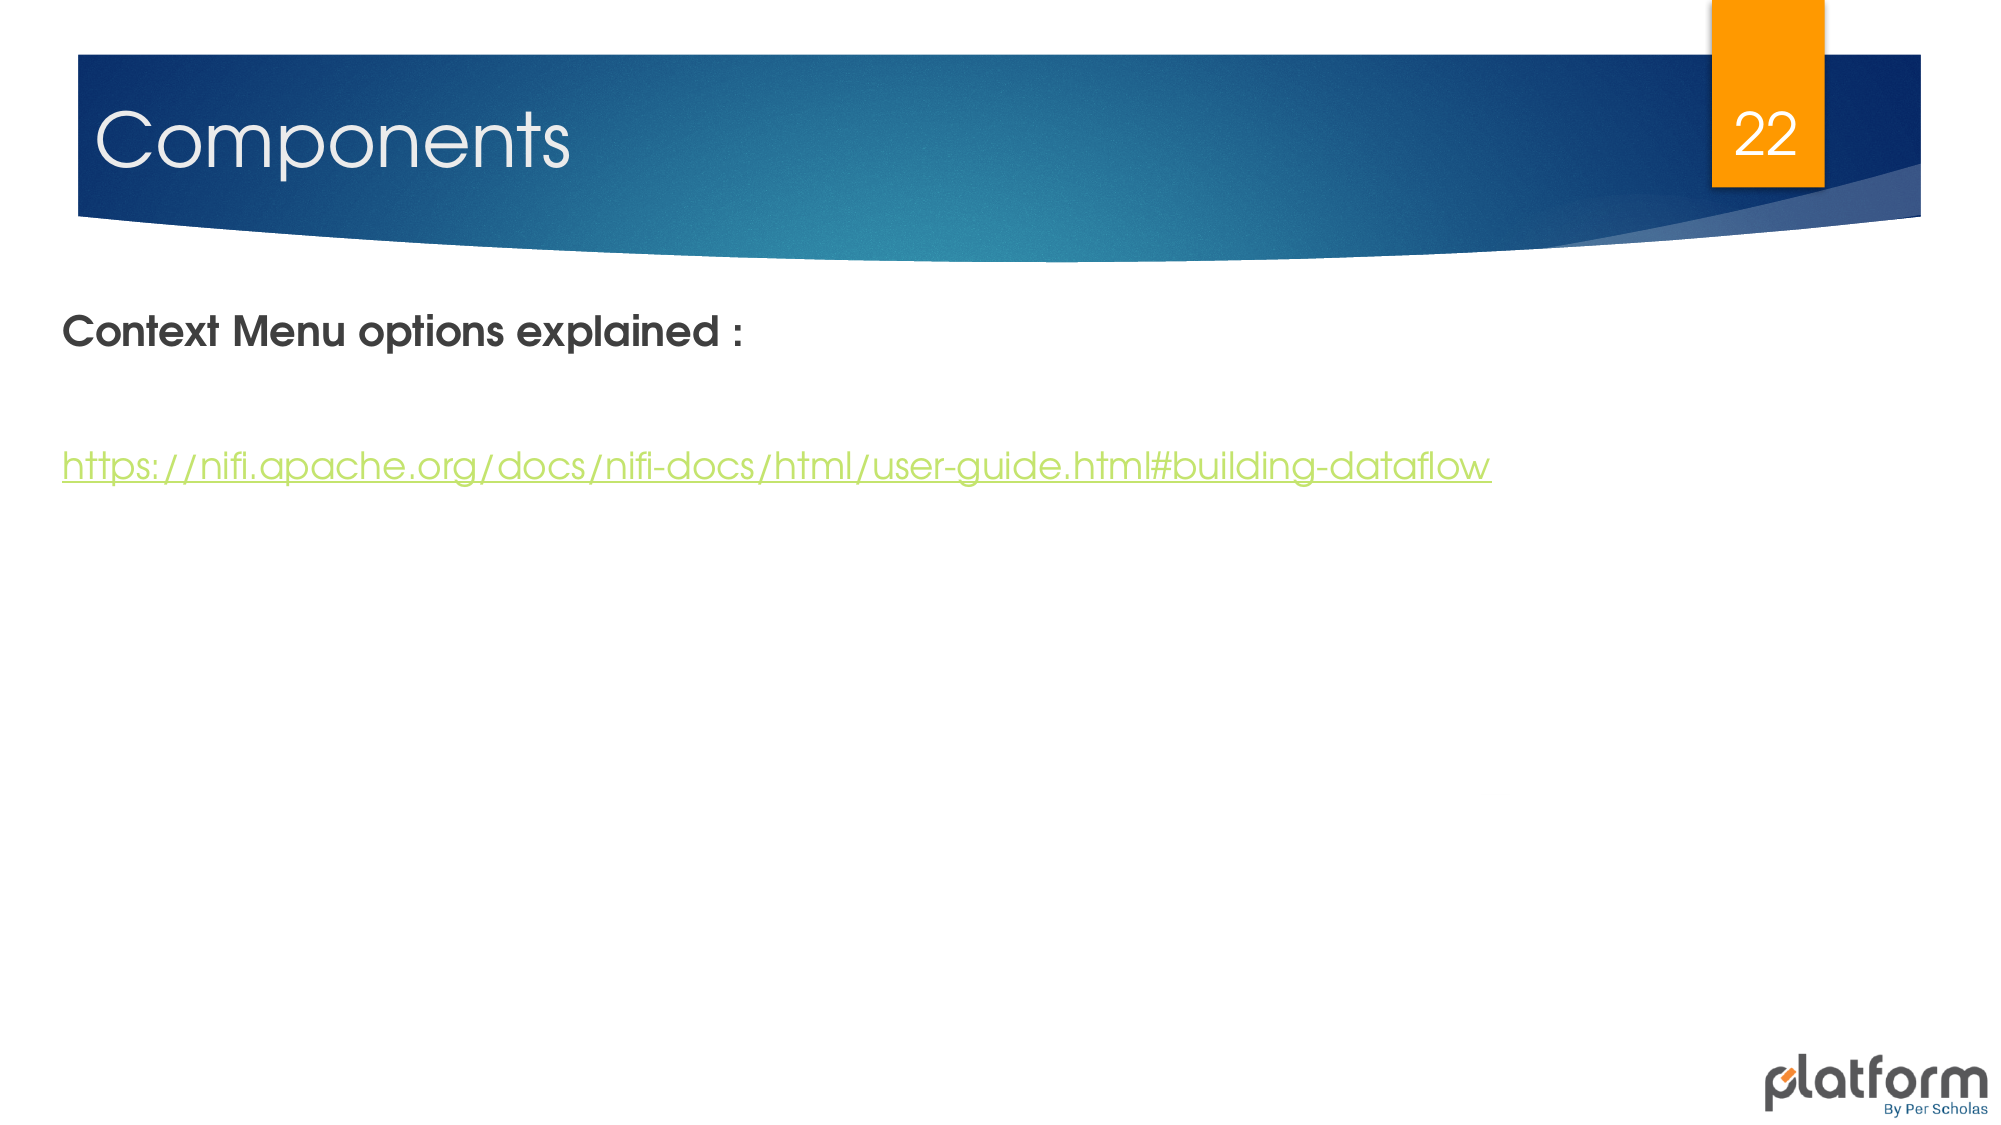

22
# Components
Context Menu options explained :

https://nifi.apache.org/docs/nifi-docs/html/user-guide.html#building-dataflow